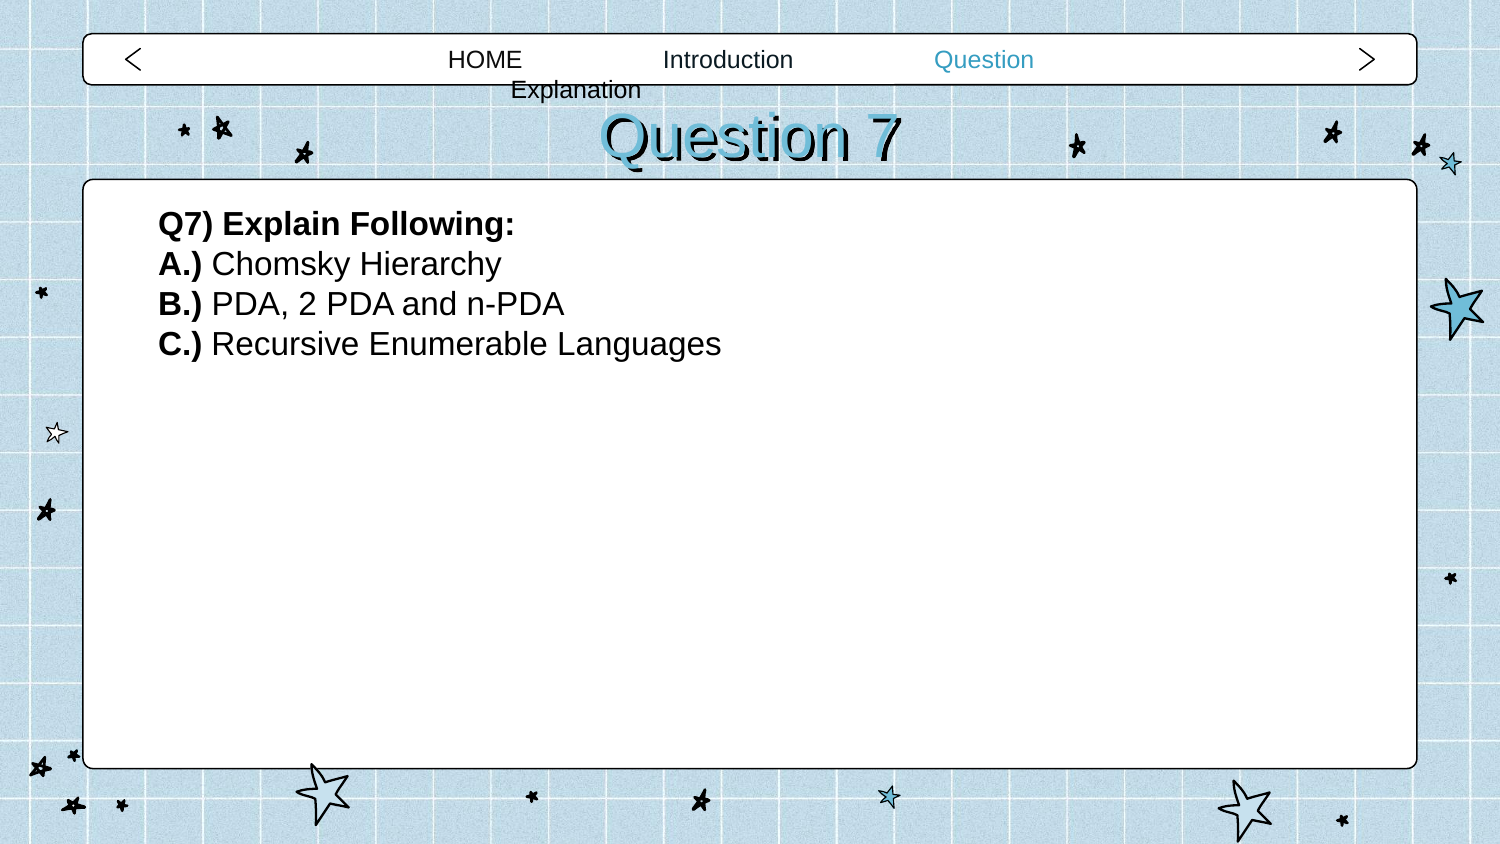

HOME                    Introduction                    Question                    Explanation

# Question 7

Q7) Explain Following:
A.) Chomsky Hierarchy
B.) PDA, 2 PDA and n-PDA
C.) Recursive Enumerable Languages